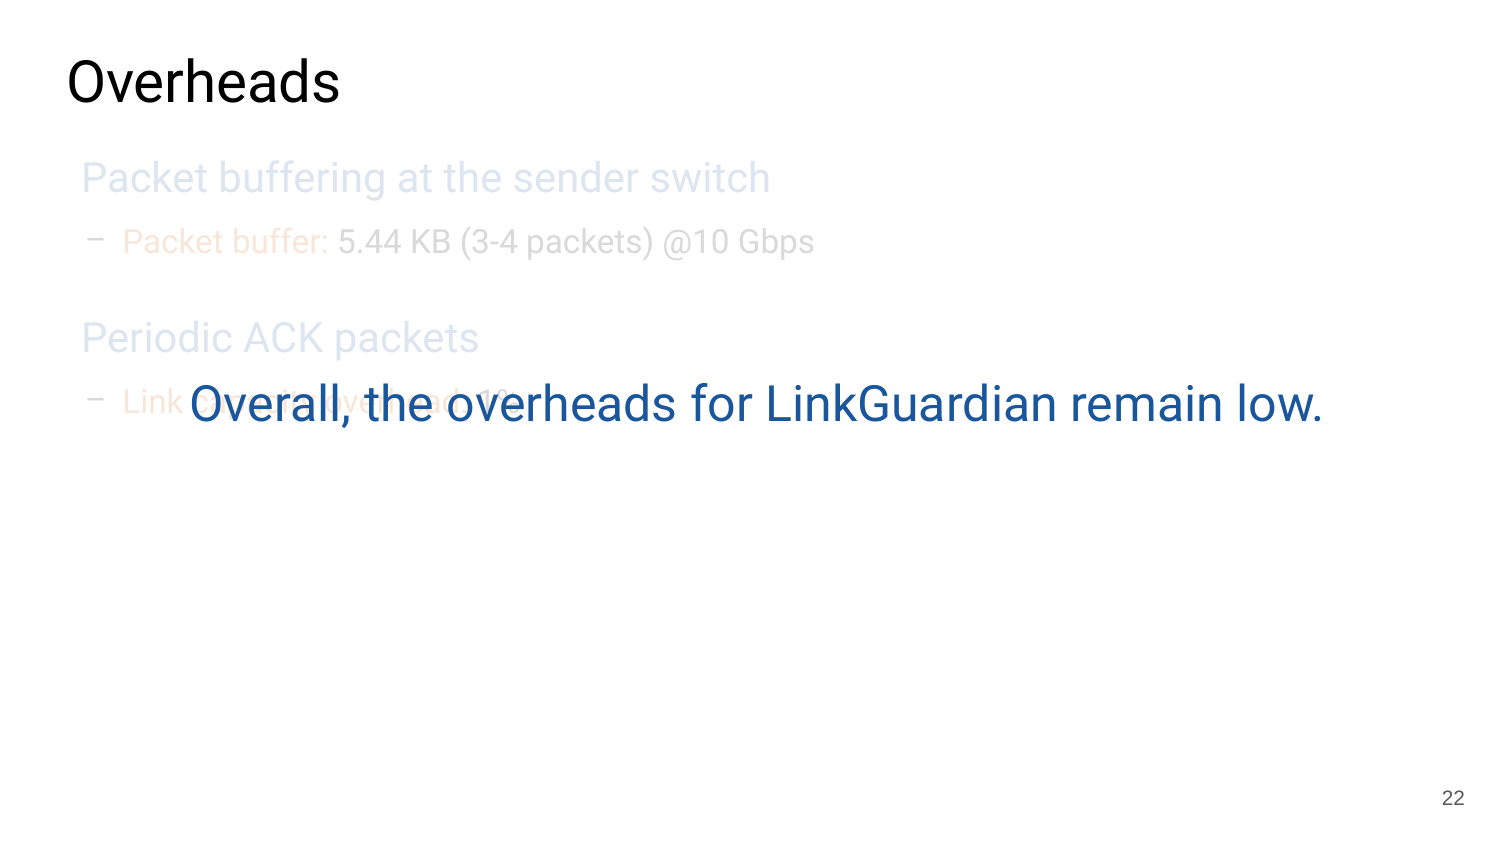

# Overheads

Overall, the overheads for LinkGuardian remain low.
Packet buffering at the sender switch
Packet buffer: 5.44 KB (3-4 packets) @10 Gbps

Periodic ACK packets
Link capacity overhead: 1%

22